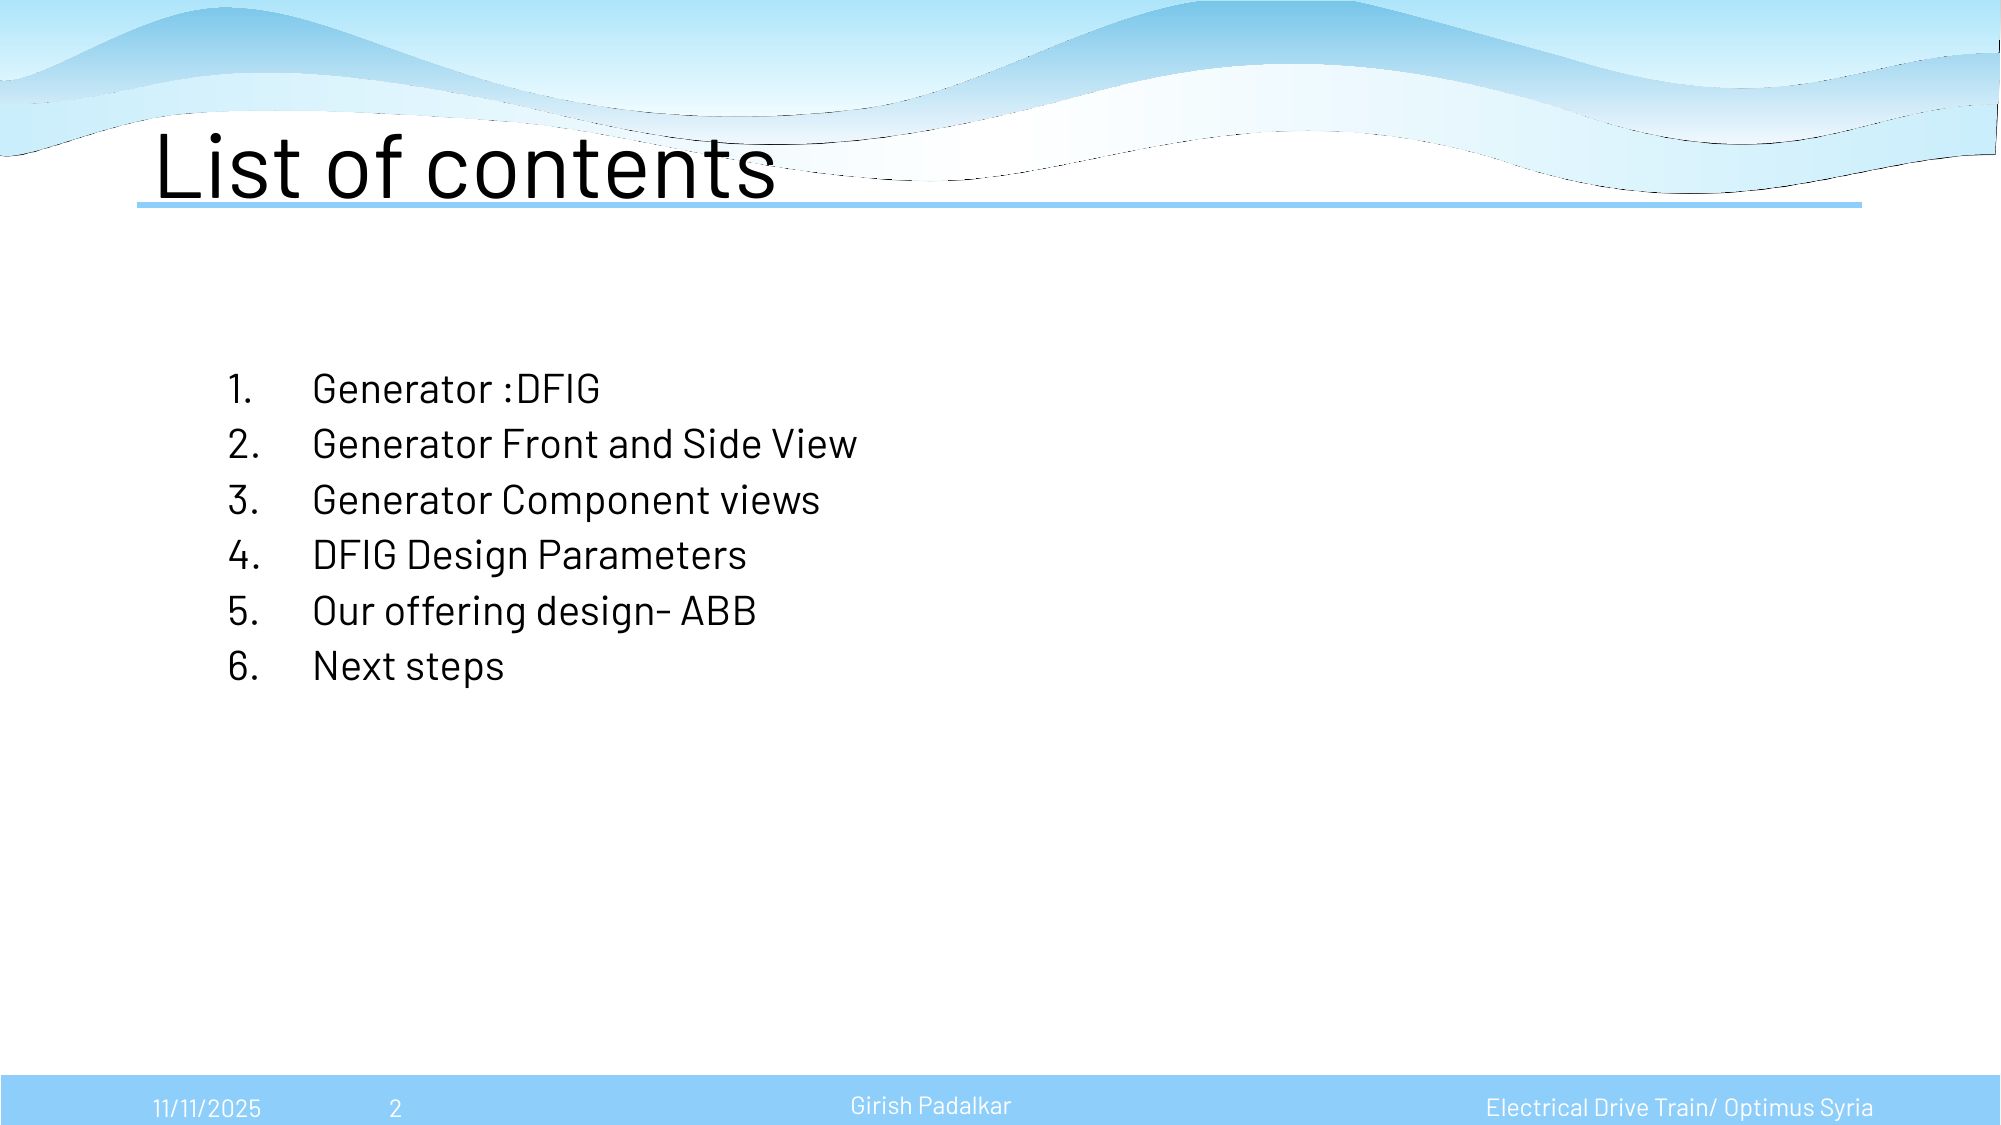

# List of contents

Generator :DFIG
Generator Front and Side View
Generator Component views
DFIG Design Parameters
Our offering design- ABB
Next steps
Girish Padalkar
Electrical Drive Train/ Optimus Syria
2
11/11/2025